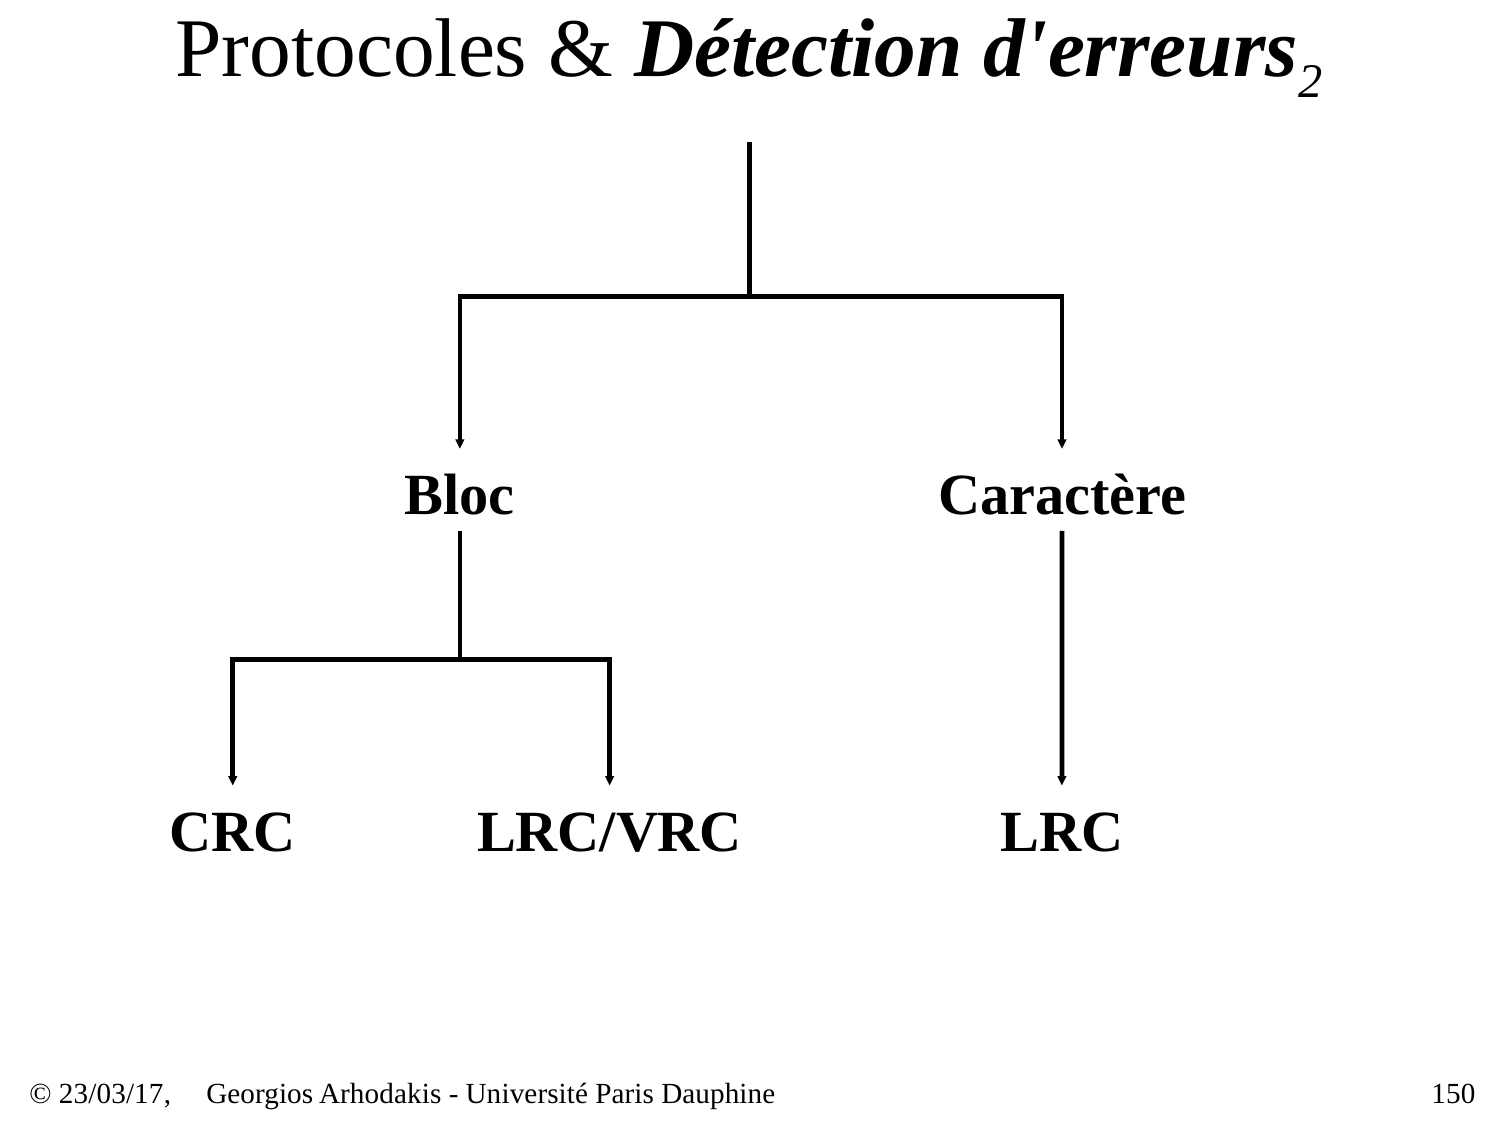

# Protocoles & Détection d'erreurs2
Bloc
Caractère
CRC
LRC/VRC
LRC
© 23/03/17,
Georgios Arhodakis - Université Paris Dauphine
150